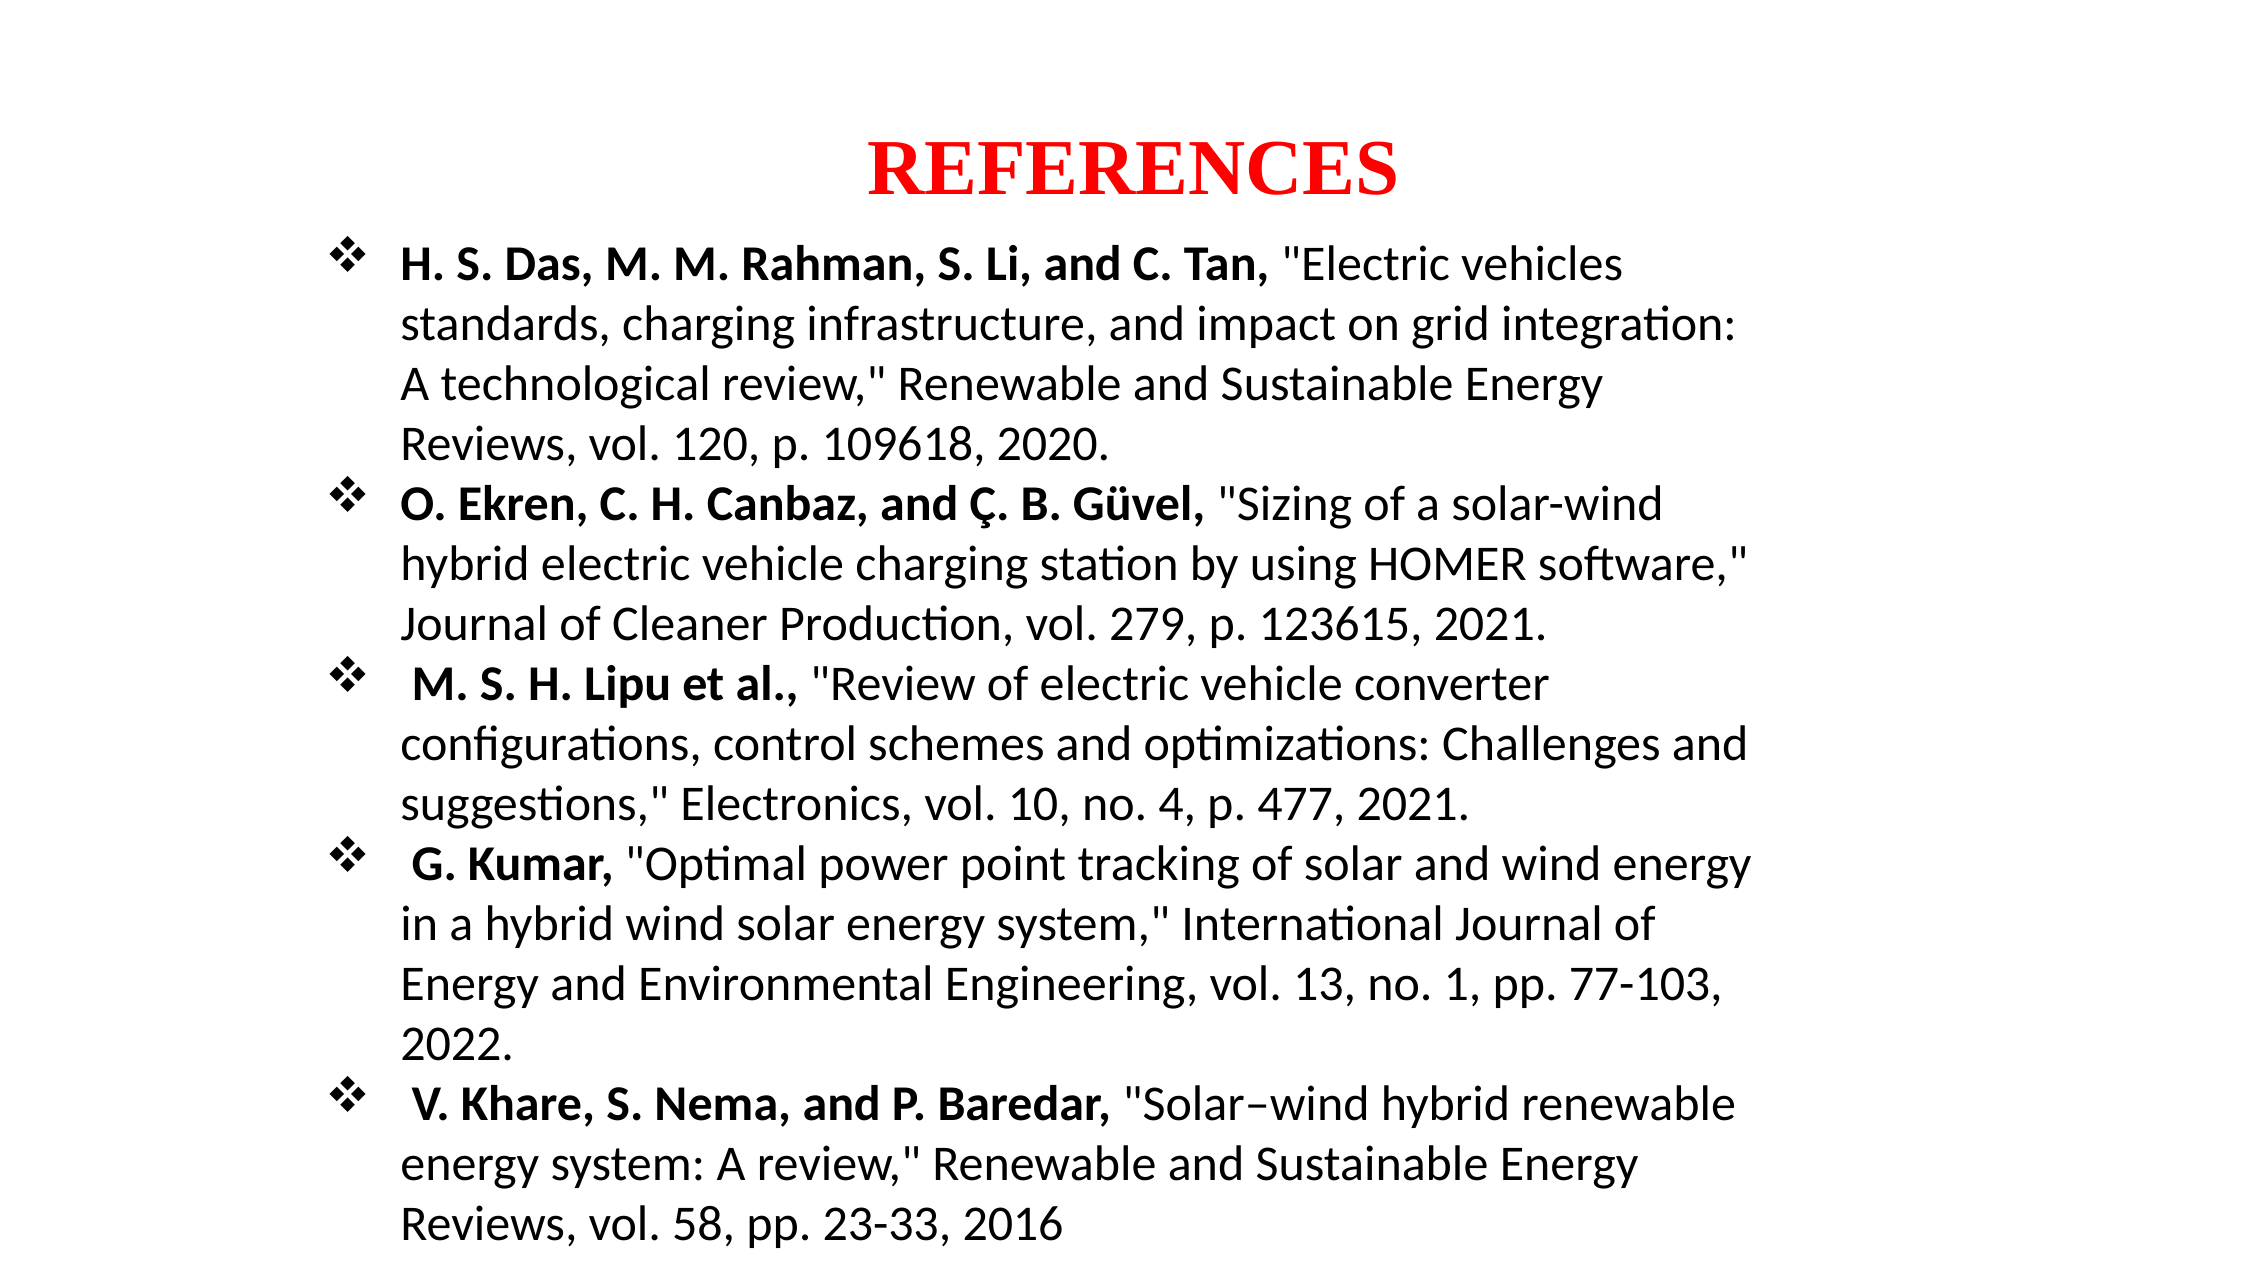

# REFERENCES
H. S. Das, M. M. Rahman, S. Li, and C. Tan, "Electric vehicles standards, charging infrastructure, and impact on grid integration: A technological review," Renewable and Sustainable Energy Reviews, vol. 120, p. 109618, 2020.
O. Ekren, C. H. Canbaz, and Ç. B. Güvel, "Sizing of a solar-wind hybrid electric vehicle charging station by using HOMER software," Journal of Cleaner Production, vol. 279, p. 123615, 2021.
 M. S. H. Lipu et al., "Review of electric vehicle converter configurations, control schemes and optimizations: Challenges and suggestions," Electronics, vol. 10, no. 4, p. 477, 2021.
 G. Kumar, "Optimal power point tracking of solar and wind energy in a hybrid wind solar energy system," International Journal of Energy and Environmental Engineering, vol. 13, no. 1, pp. 77-103, 2022.
 V. Khare, S. Nema, and P. Baredar, "Solar–wind hybrid renewable energy system: A review," Renewable and Sustainable Energy Reviews, vol. 58, pp. 23-33, 2016